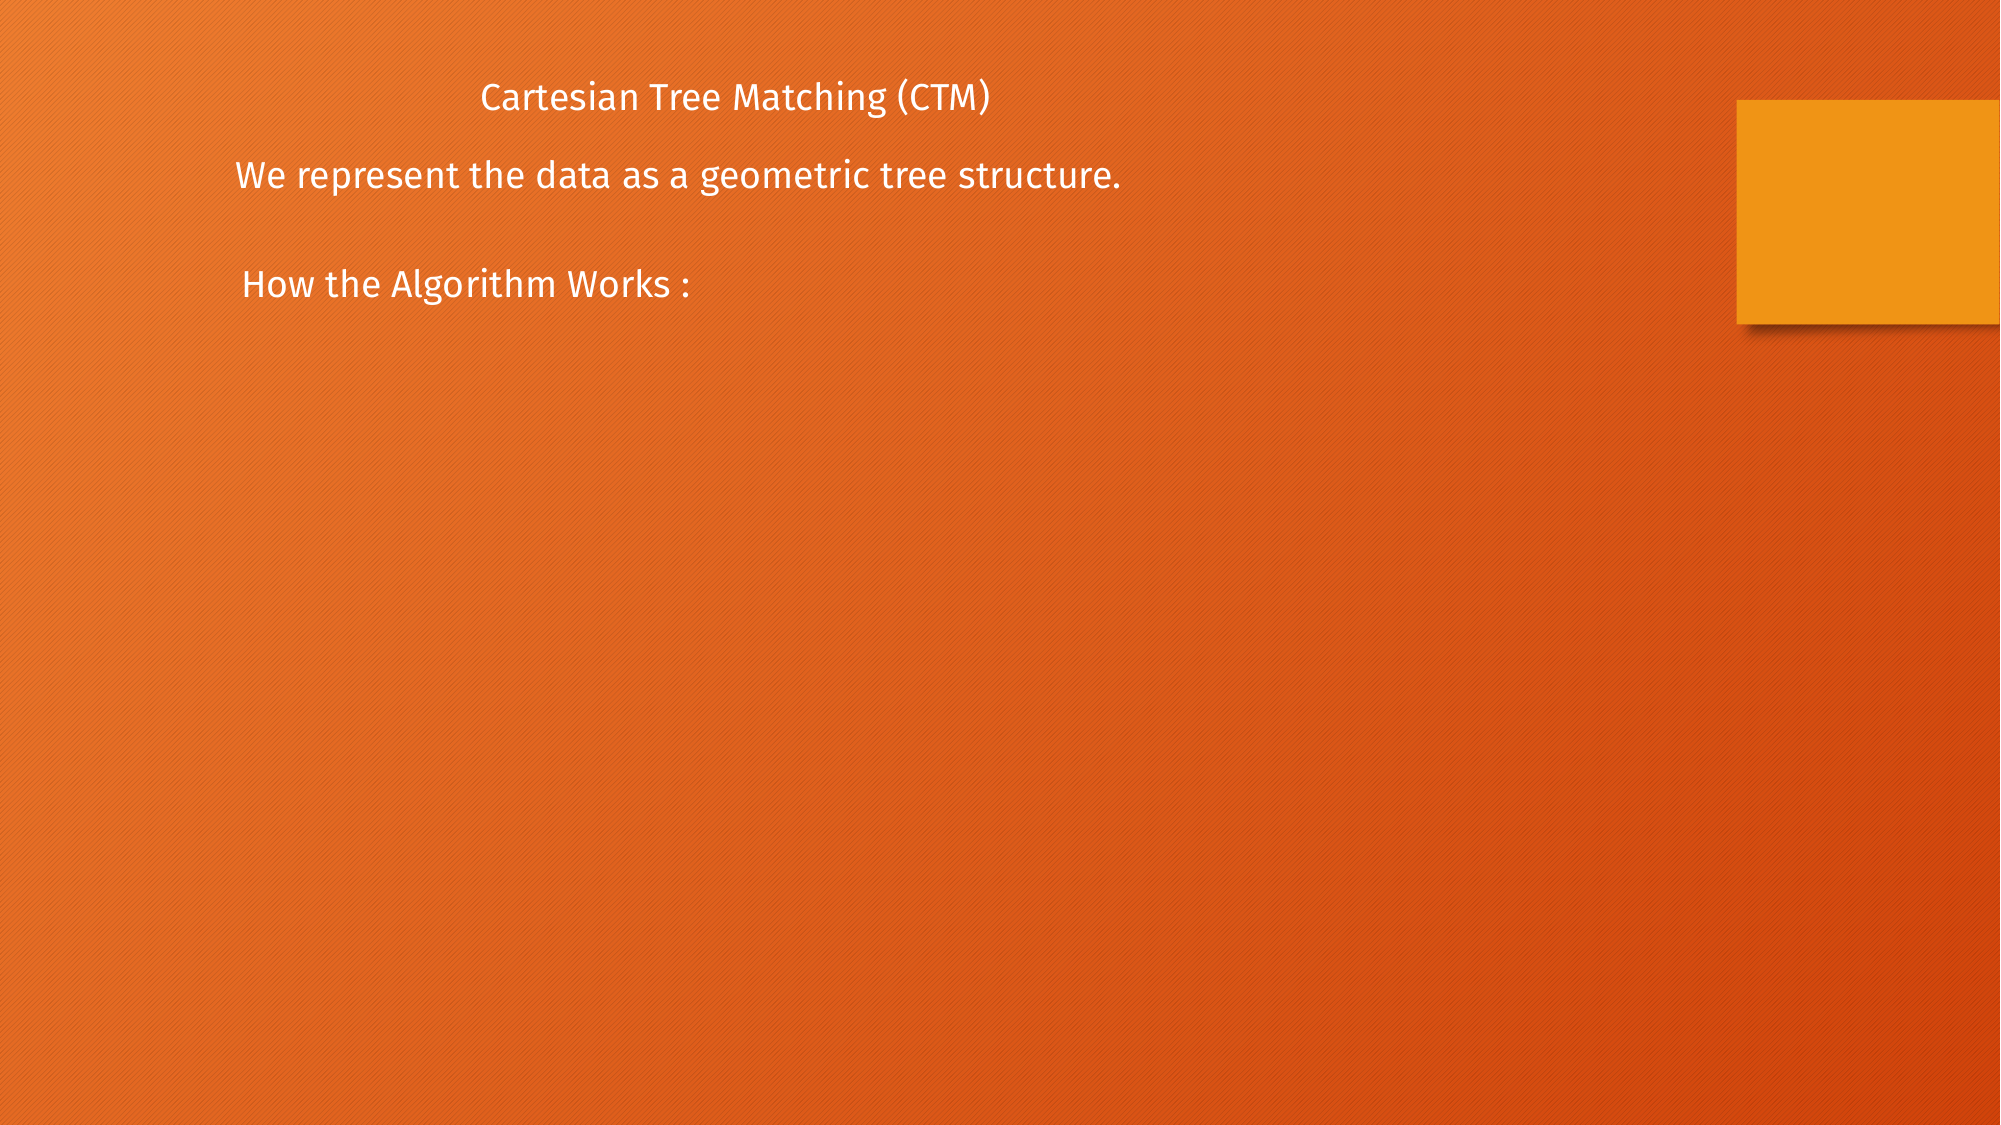

Cartesian Tree Matching (CTM)
We represent the data as a geometric tree structure.
How the Algorithm Works :